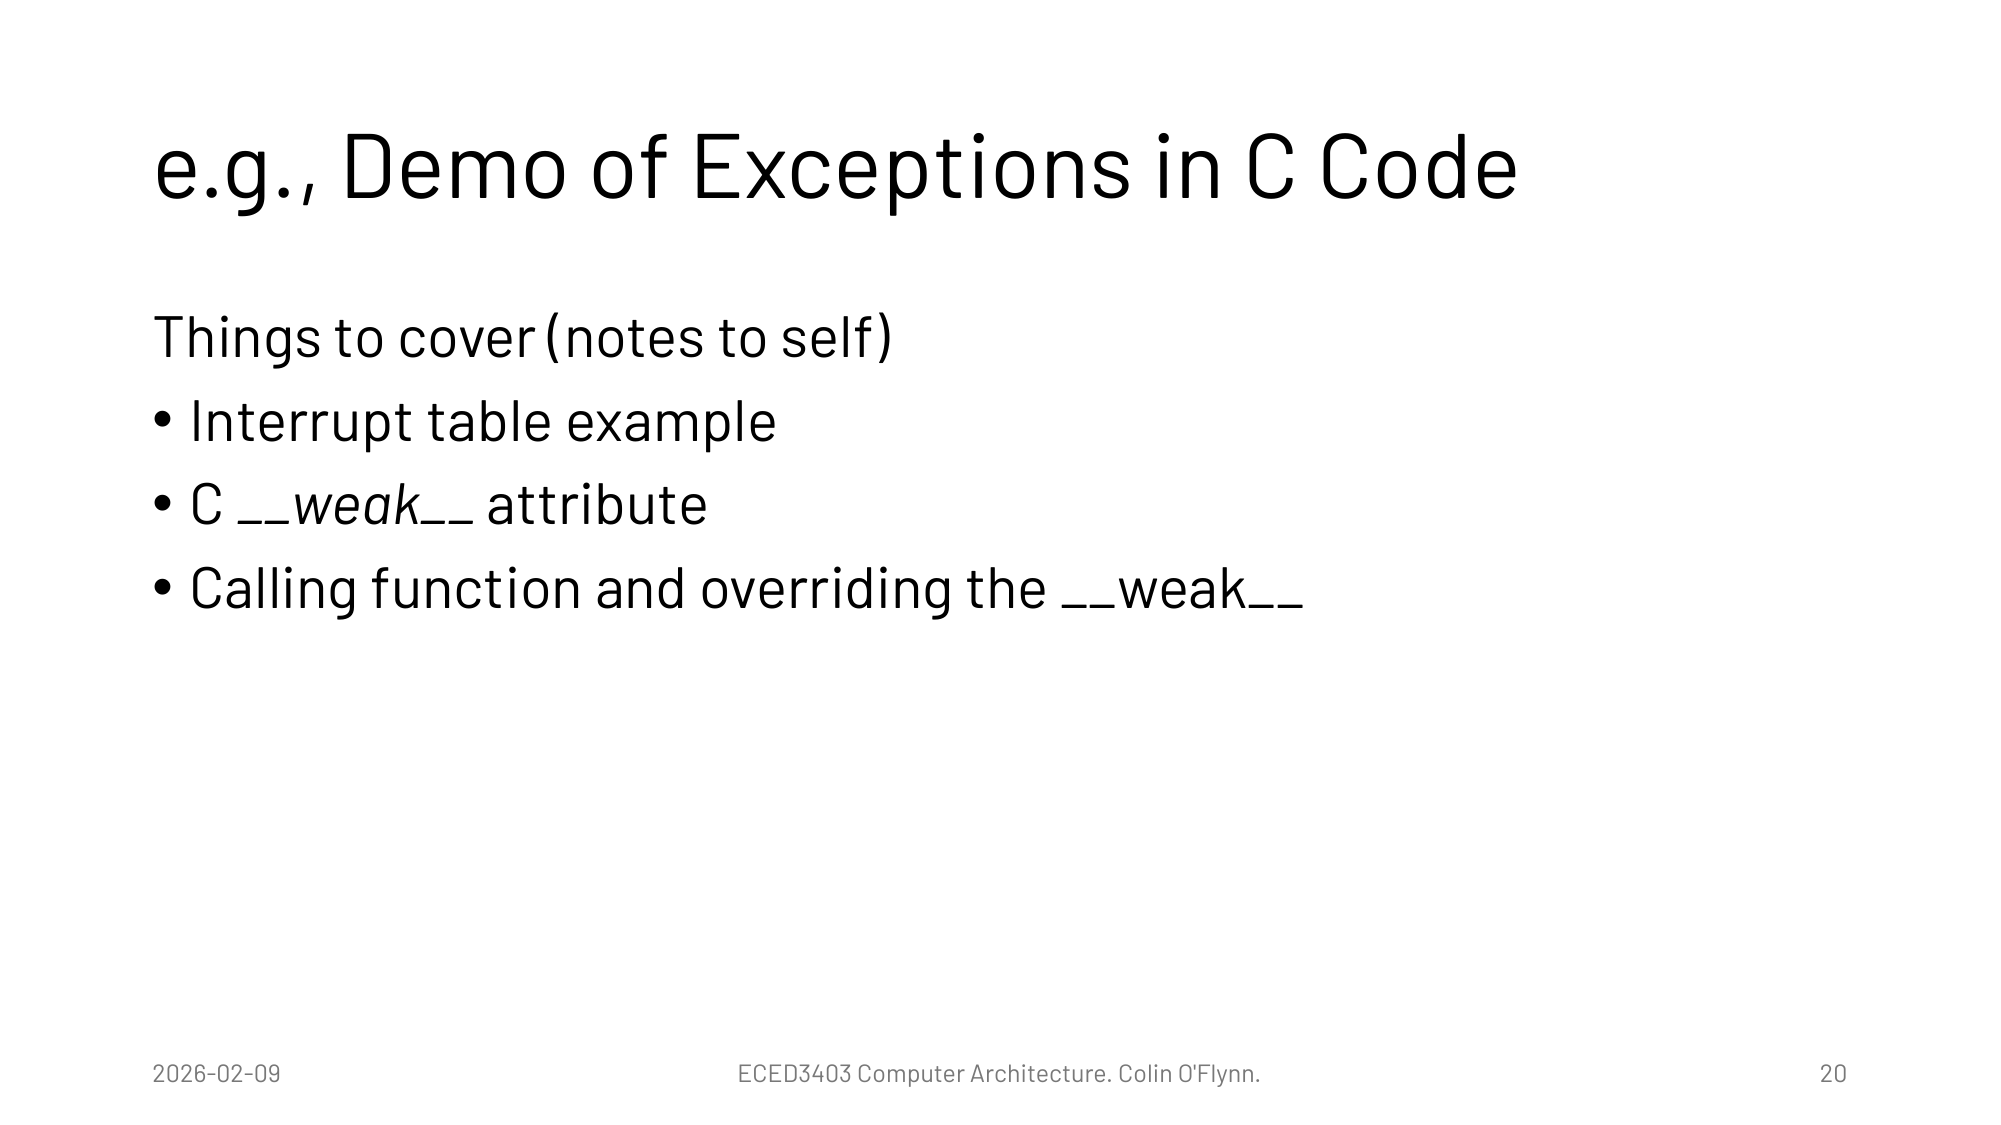

# e.g., Demo of Exceptions in C Code
Things to cover (notes to self)
Interrupt table example
C __weak__ attribute
Calling function and overriding the __weak__
2026-02-09
ECED3403 Computer Architecture. Colin O'Flynn.
20